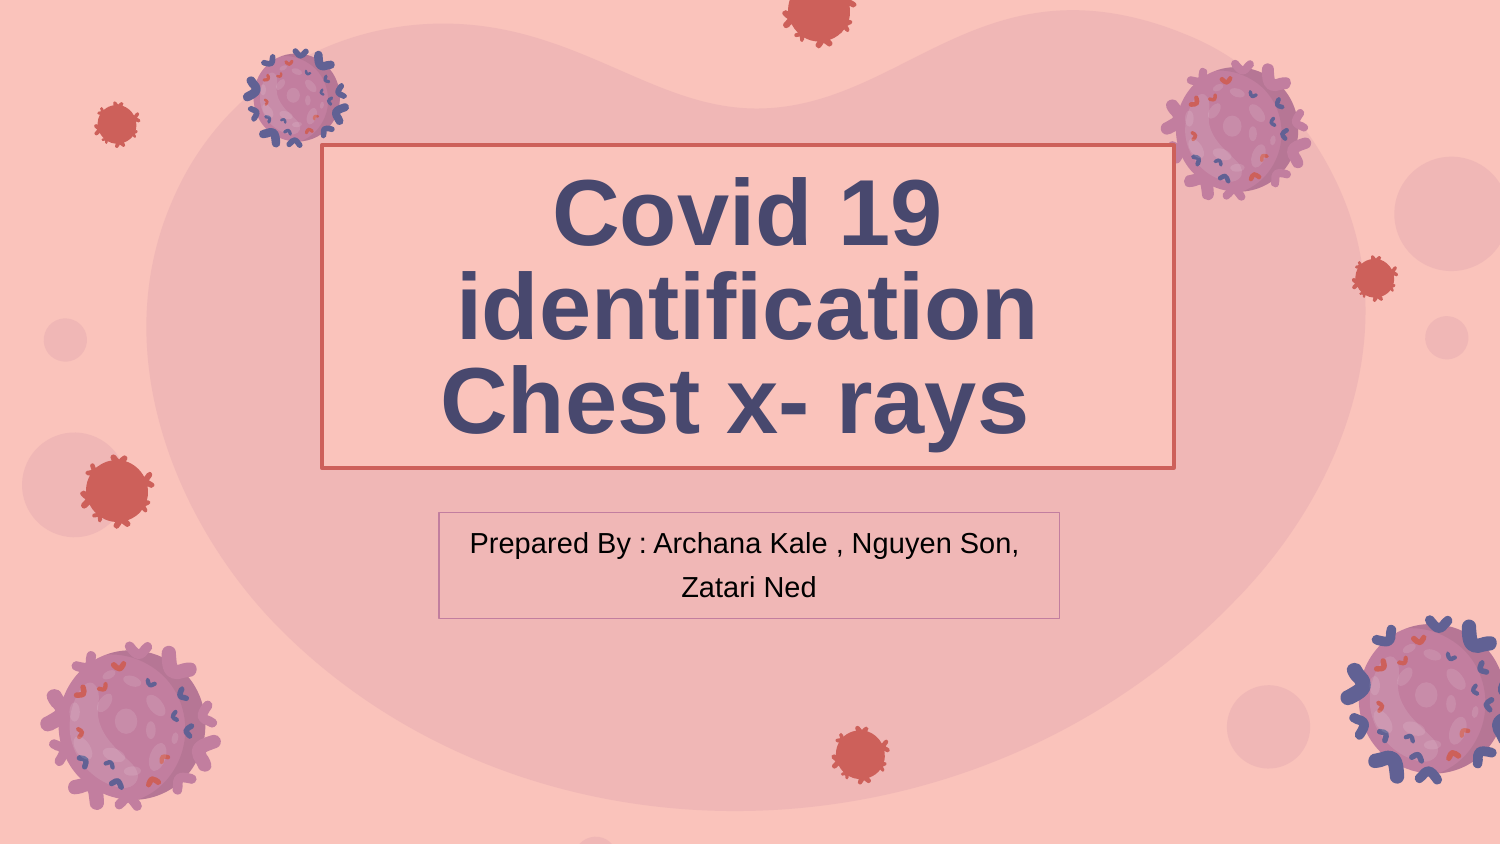

# Covid 19 identification Chest x- rays
Prepared By : Archana Kale , Nguyen Son,
Zatari Ned